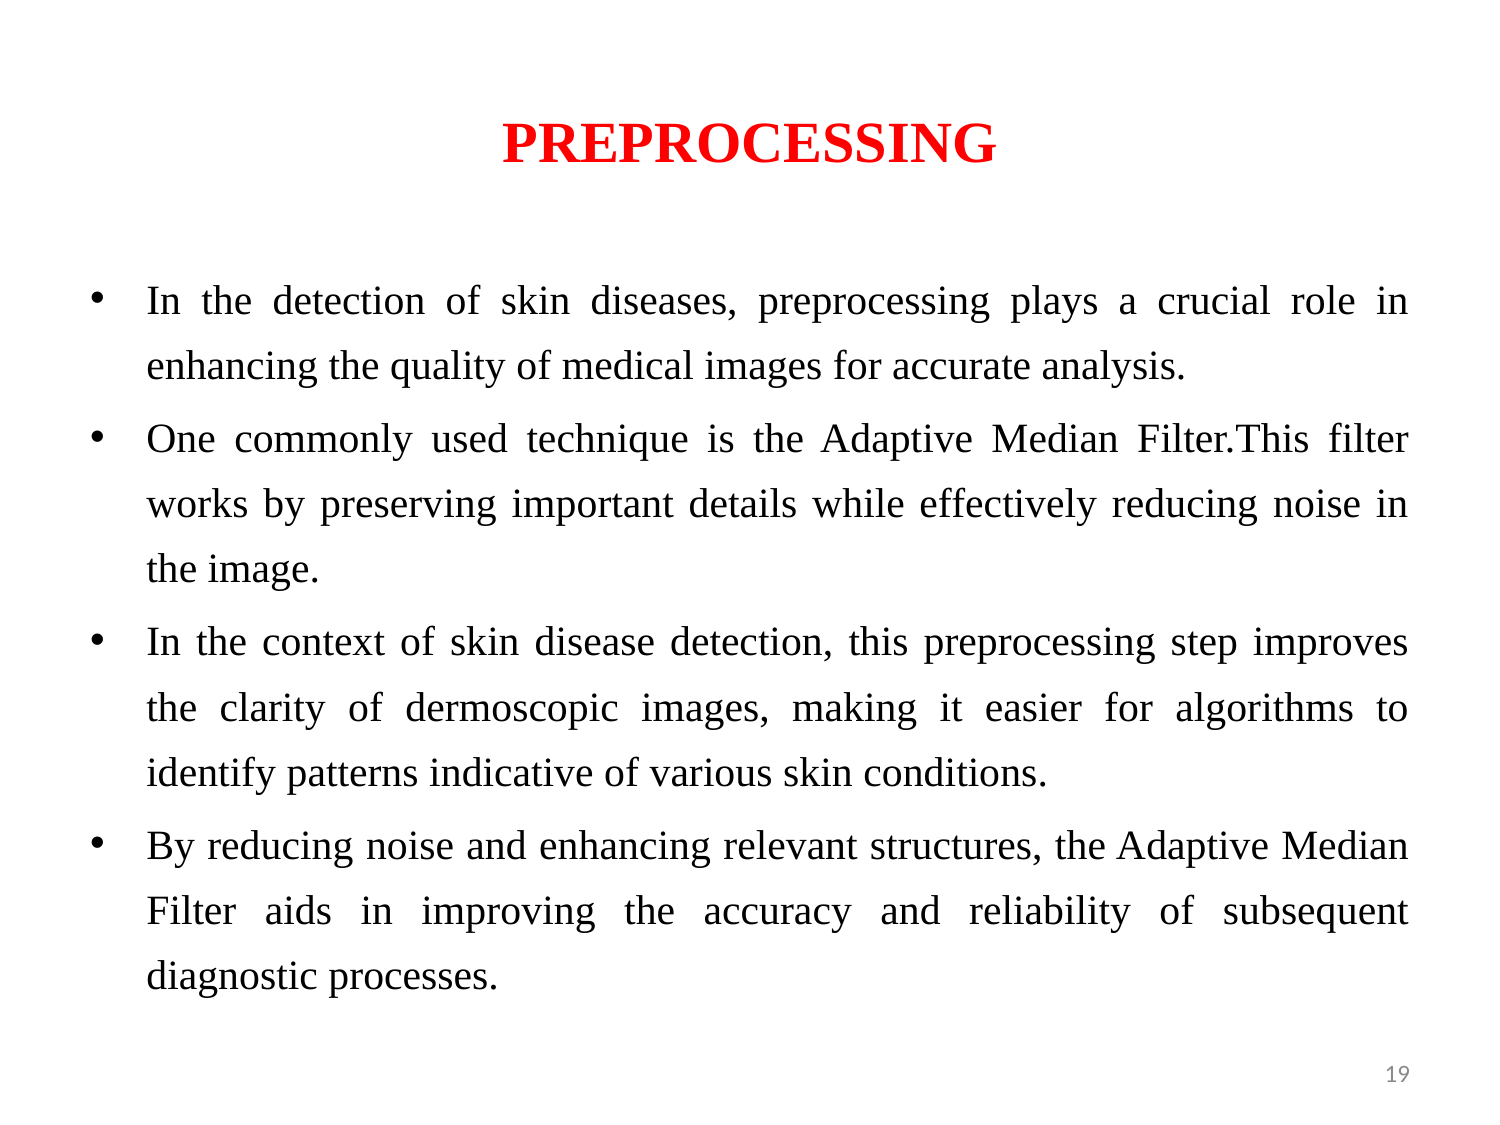

# PREPROCESSING
In the detection of skin diseases, preprocessing plays a crucial role in enhancing the quality of medical images for accurate analysis.
One commonly used technique is the Adaptive Median Filter.This filter works by preserving important details while effectively reducing noise in the image.
In the context of skin disease detection, this preprocessing step improves the clarity of dermoscopic images, making it easier for algorithms to identify patterns indicative of various skin conditions.
By reducing noise and enhancing relevant structures, the Adaptive Median Filter aids in improving the accuracy and reliability of subsequent diagnostic processes.
19